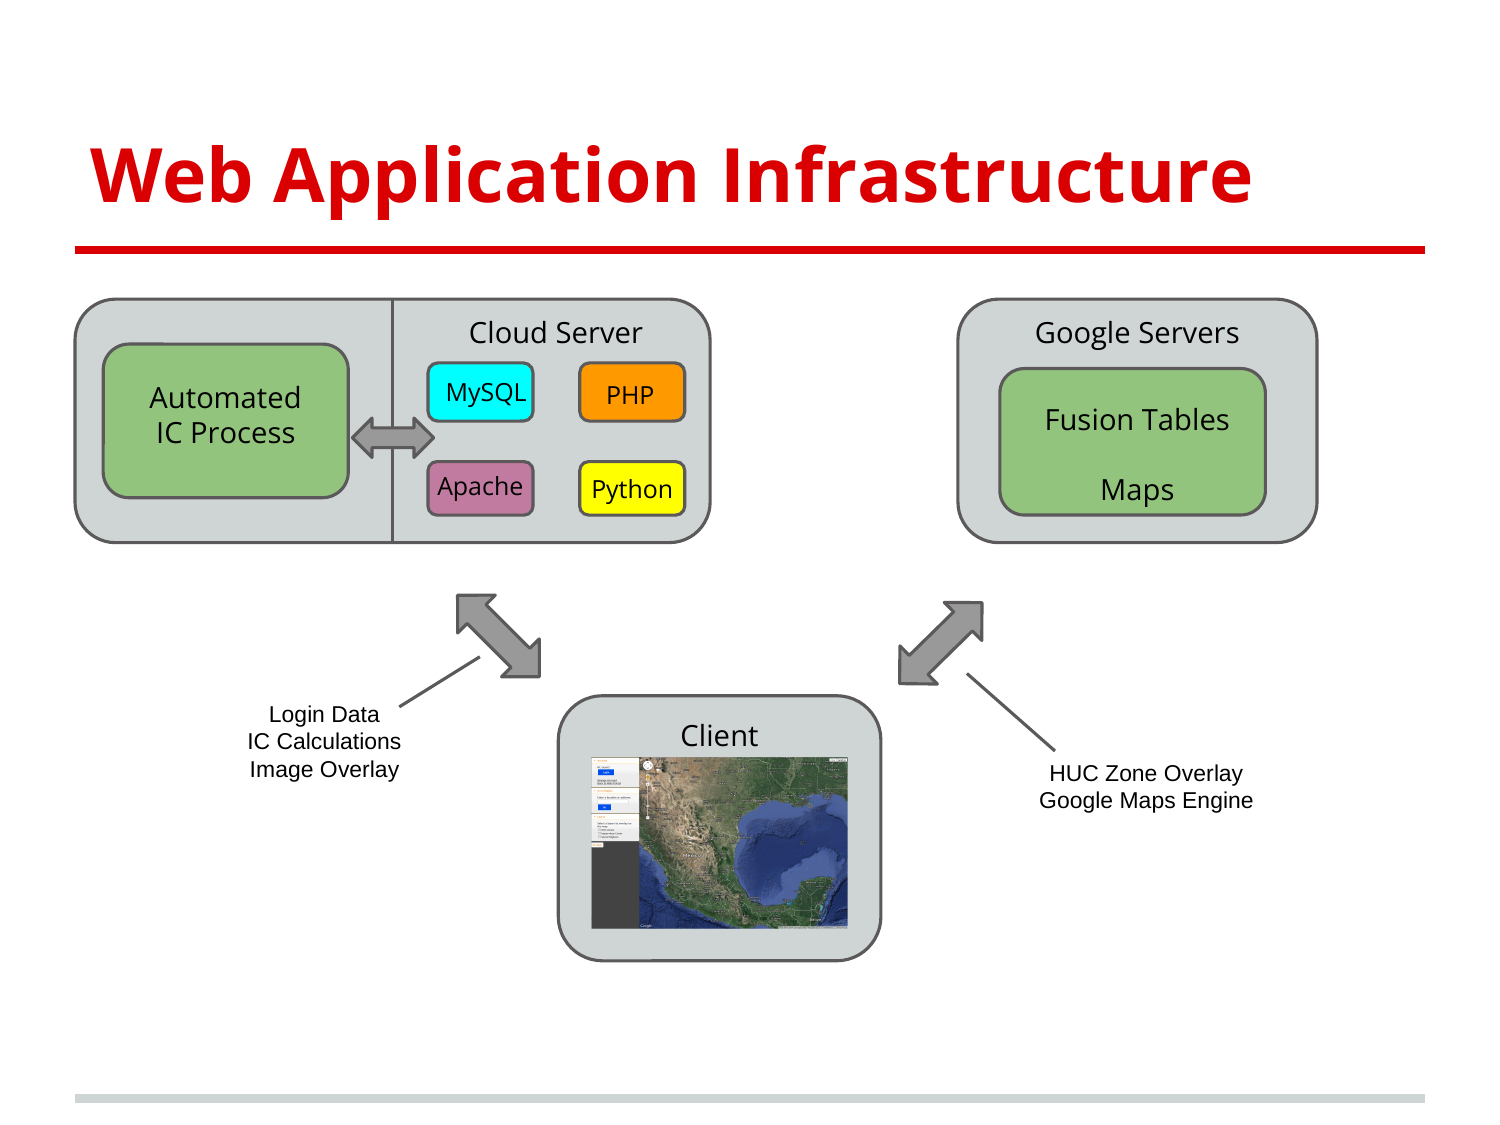

# Web Application Infrastructure
Cloud Server
Google Servers

MySQL

PHP
Automated IC Process

Fusion Tables

Maps

Apache
Python

Login Data
IC Calculations
Image Overlay

Client
HUC Zone Overlay
Google Maps Engine